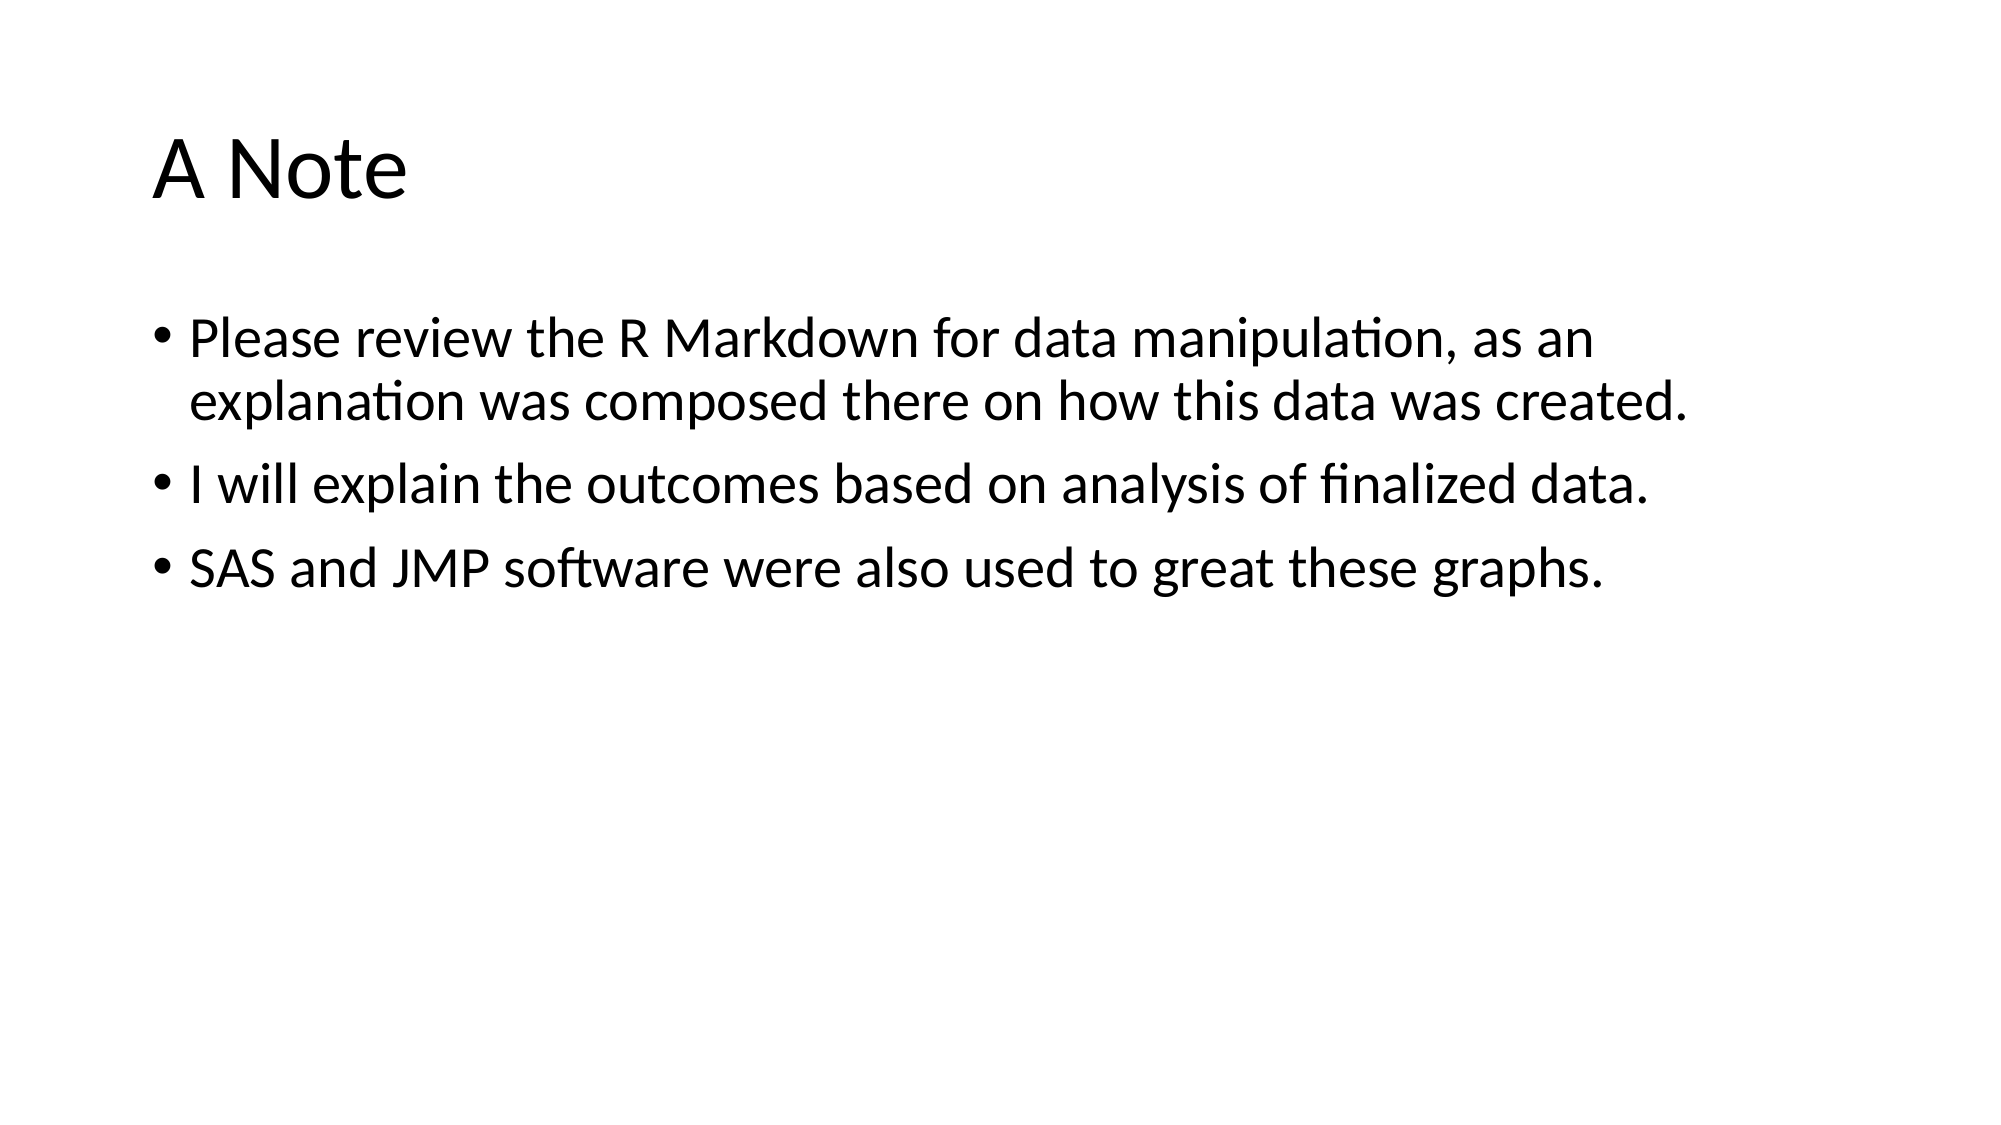

# A Note
Please review the R Markdown for data manipulation, as an explanation was composed there on how this data was created.
I will explain the outcomes based on analysis of finalized data.
SAS and JMP software were also used to great these graphs.